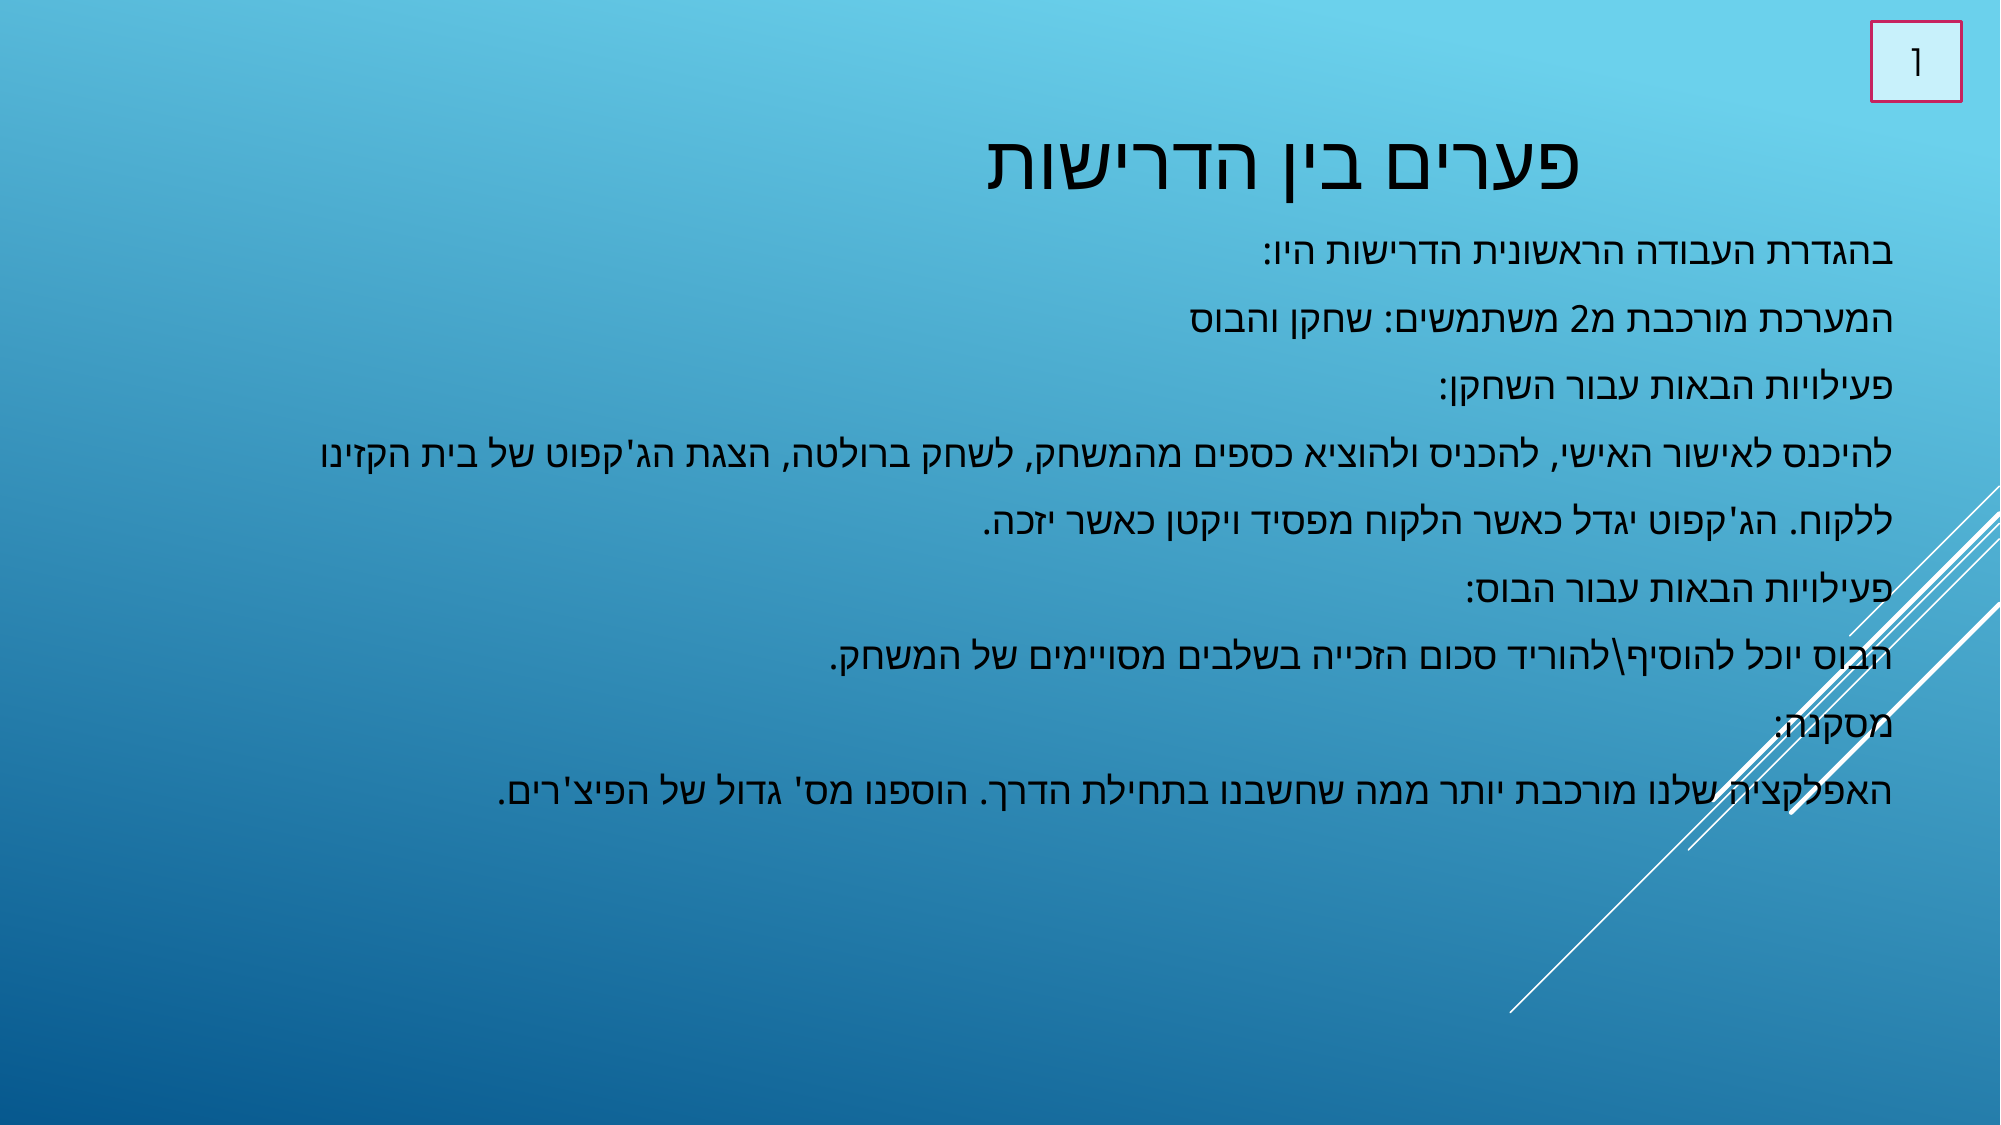

1
# פערים בין הדרישות בהגדרת העבודה הראשונית הדרישות היו: המערכת מורכבת מ2 משתמשים: שחקן והבוס פעילויות הבאות עבור השחקן: להיכנס לאישור האישי, להכניס ולהוציא כספים מהמשחק, לשחק ברולטה, הצגת הג'קפוט של בית הקזינו ללקוח. הג'קפוט יגדל כאשר הלקוח מפסיד ויקטן כאשר יזכה. פעילויות הבאות עבור הבוס: הבוס יוכל להוסיף\להוריד סכום הזכייה בשלבים מסויימים של המשחק. מסקנה: האפלקציה שלנו מורכבת יותר ממה שחשבנו בתחילת הדרך. הוספנו מס' גדול של הפיצ'רים.